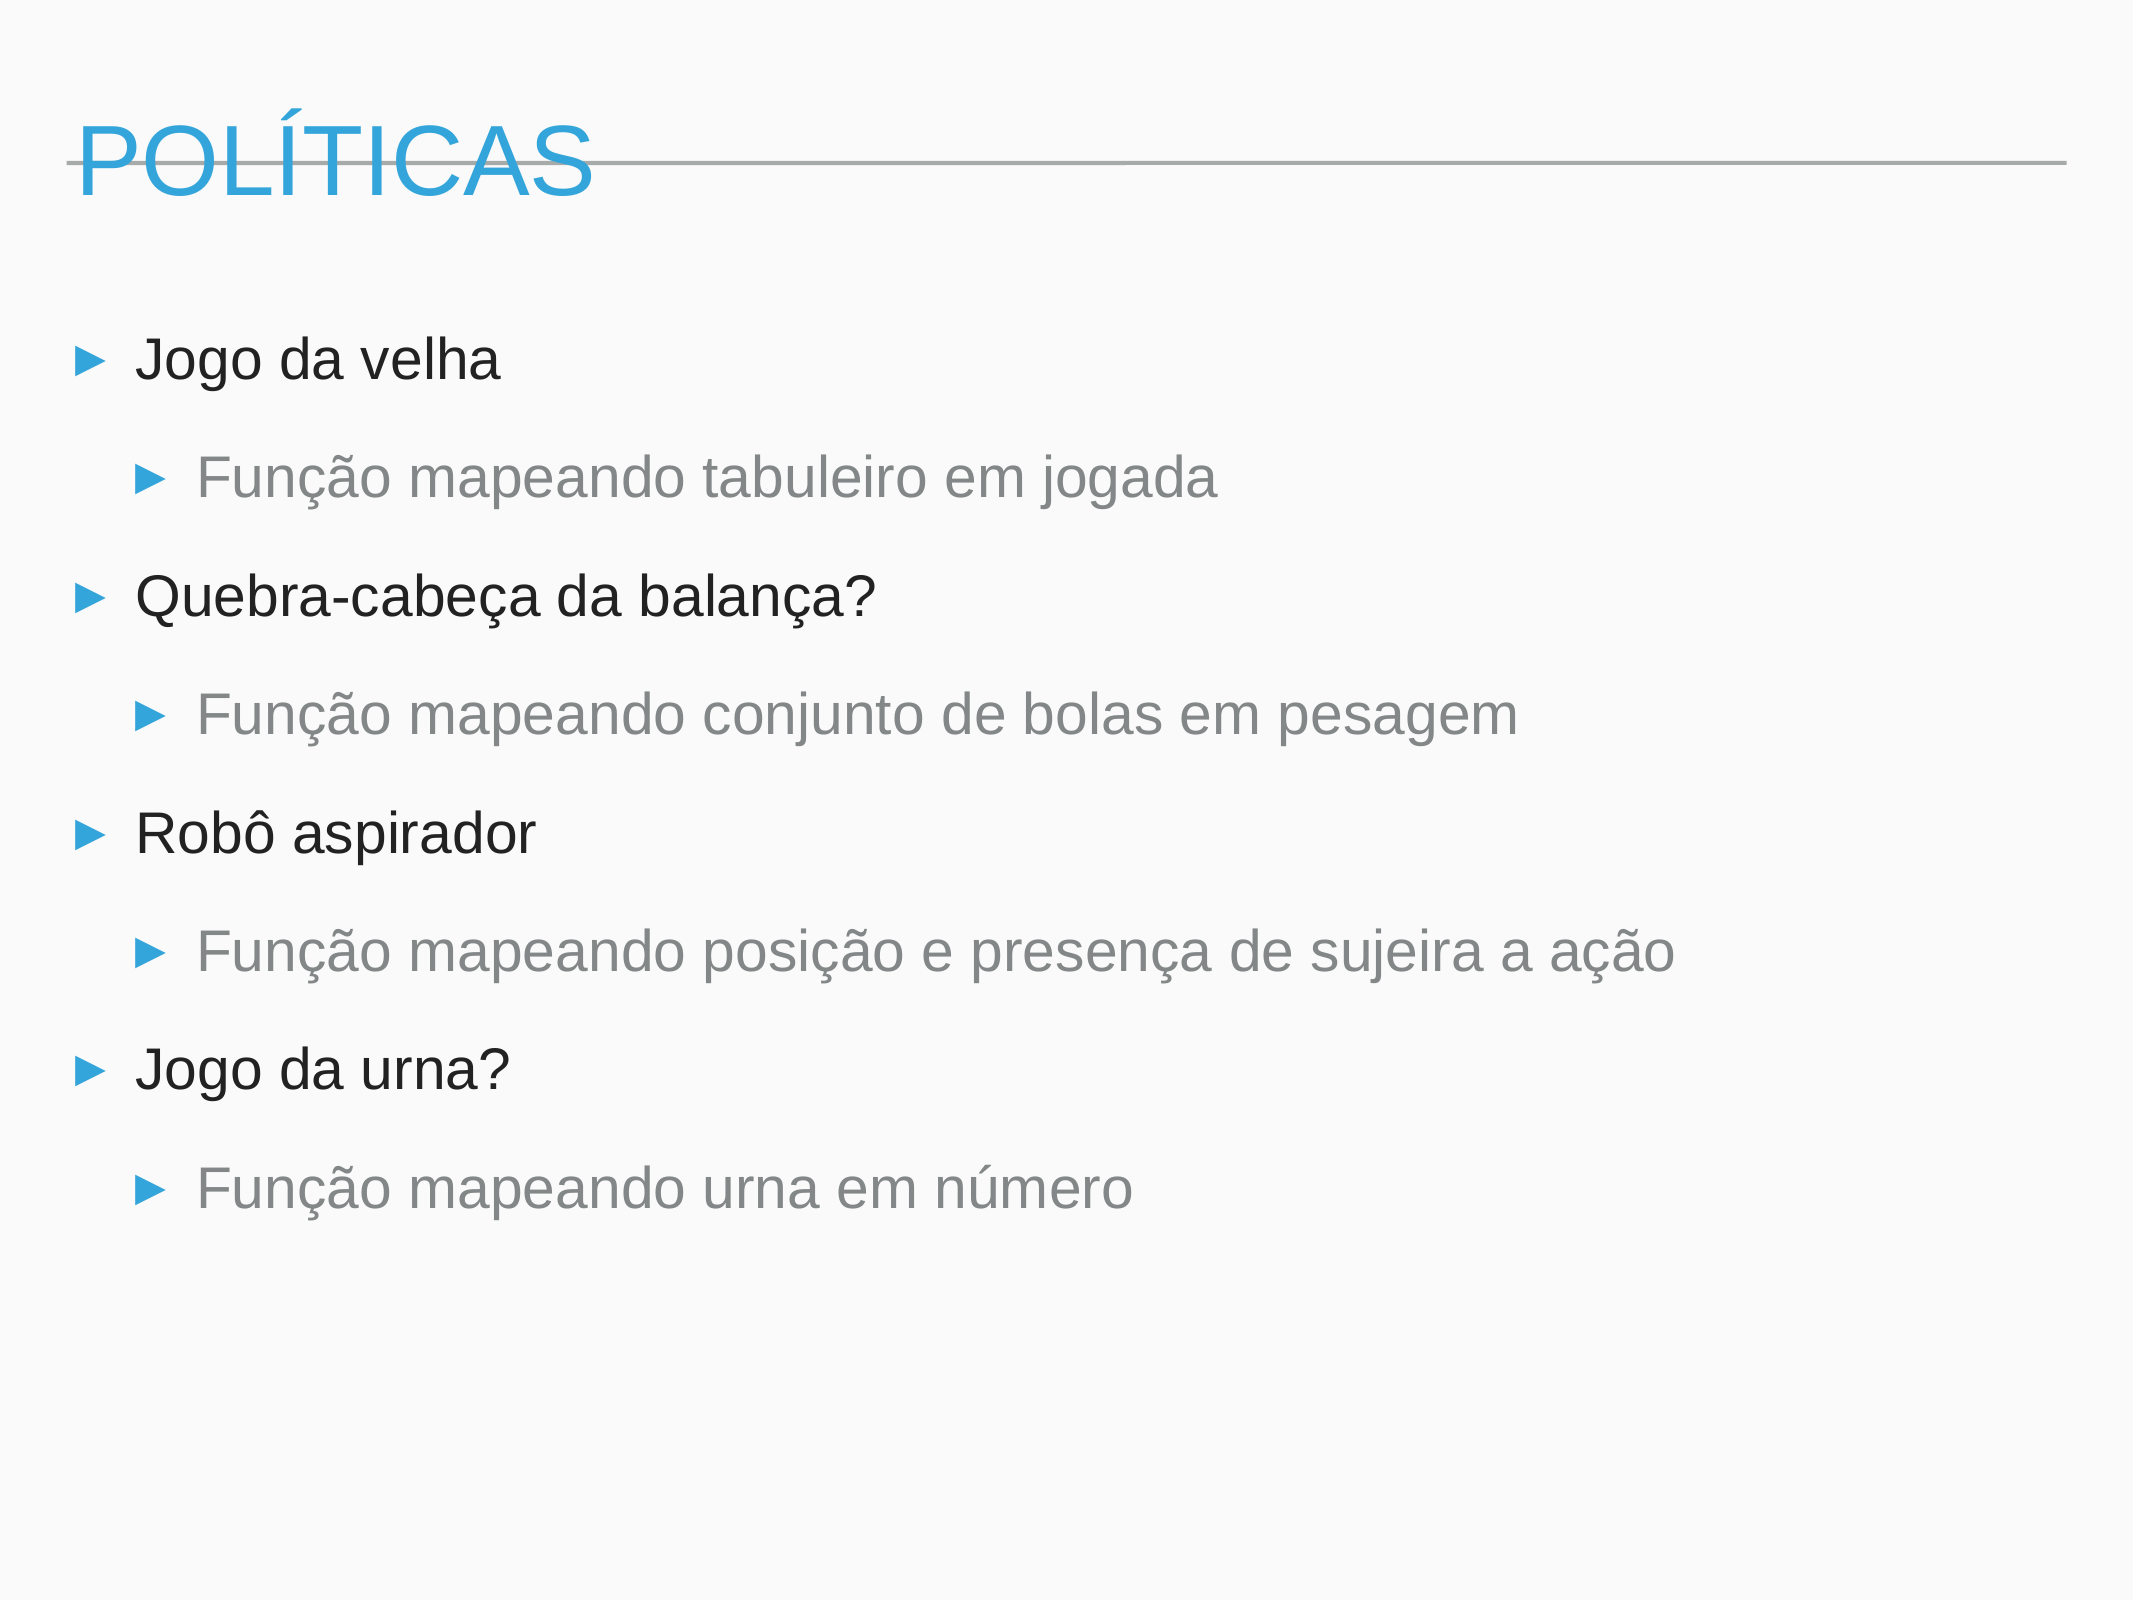

políticas
Jogo da velha
Função mapeando tabuleiro em jogada
Quebra-cabeça da balança?
Função mapeando conjunto de bolas em pesagem
Robô aspirador
Função mapeando posição e presença de sujeira a ação
Jogo da urna?
Função mapeando urna em número